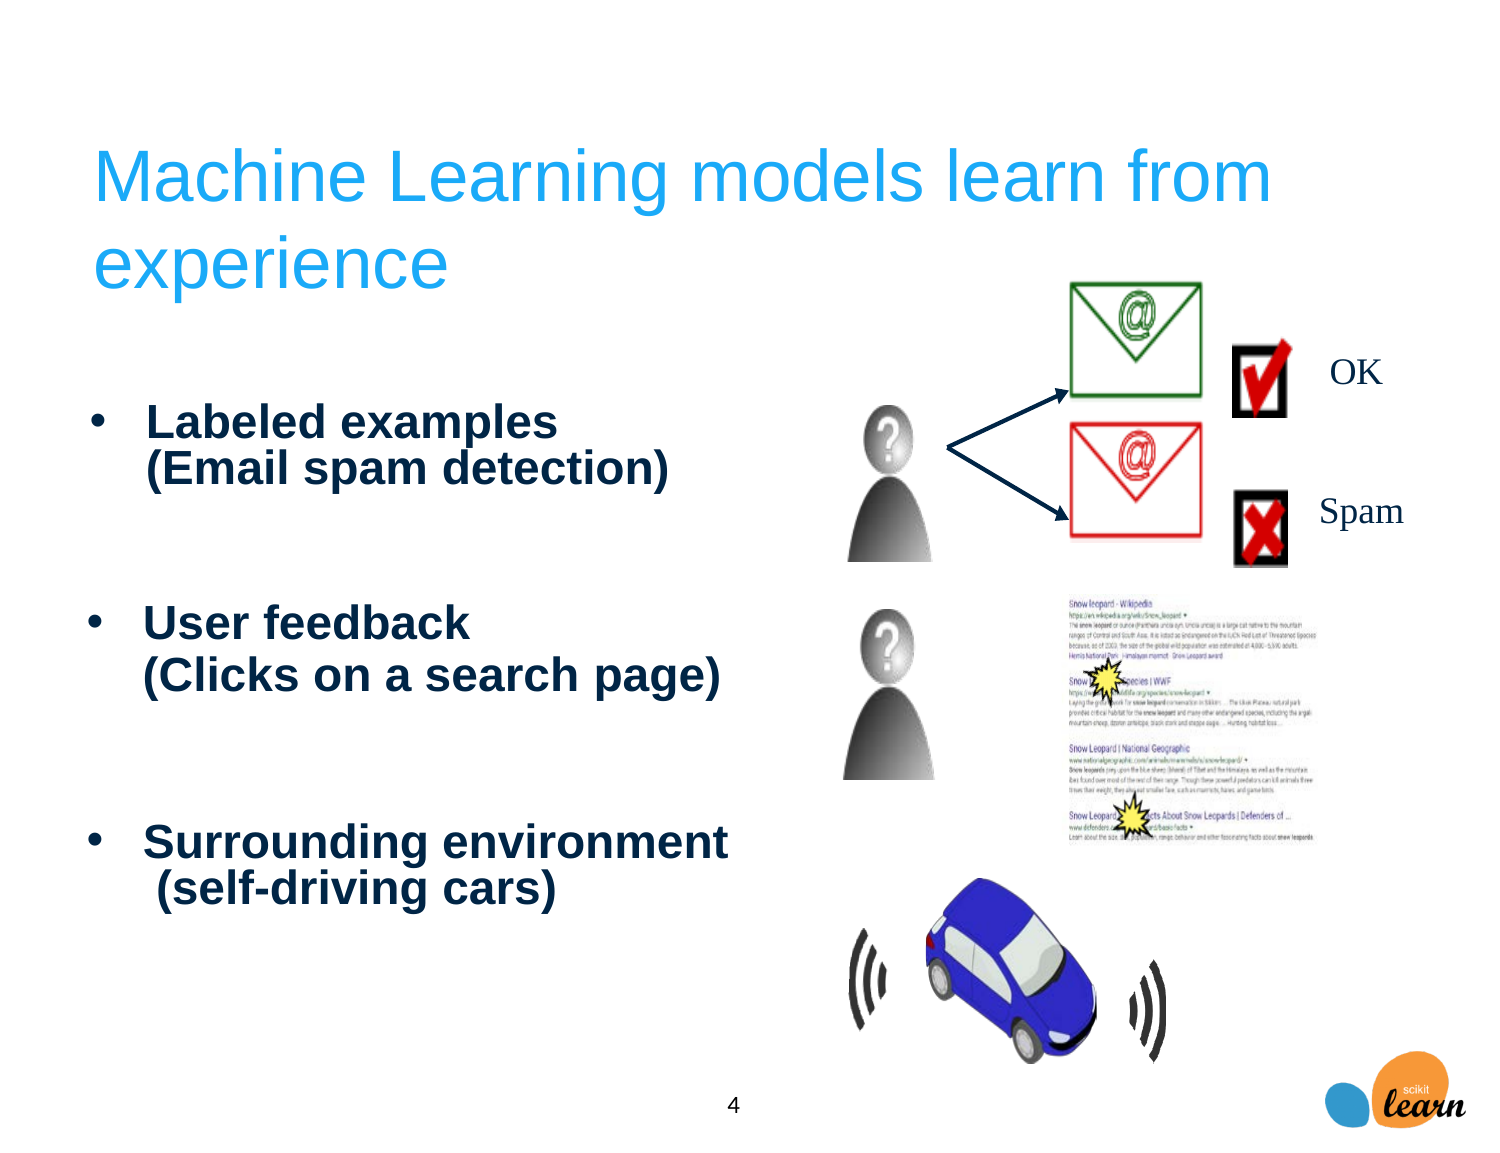

# Machine Learning models learn from experience

OK

Labeled examples  (Email spam detection)

Spam

User feedback
(Clicks on a search page)

Surrounding environment  (self-driving cars)